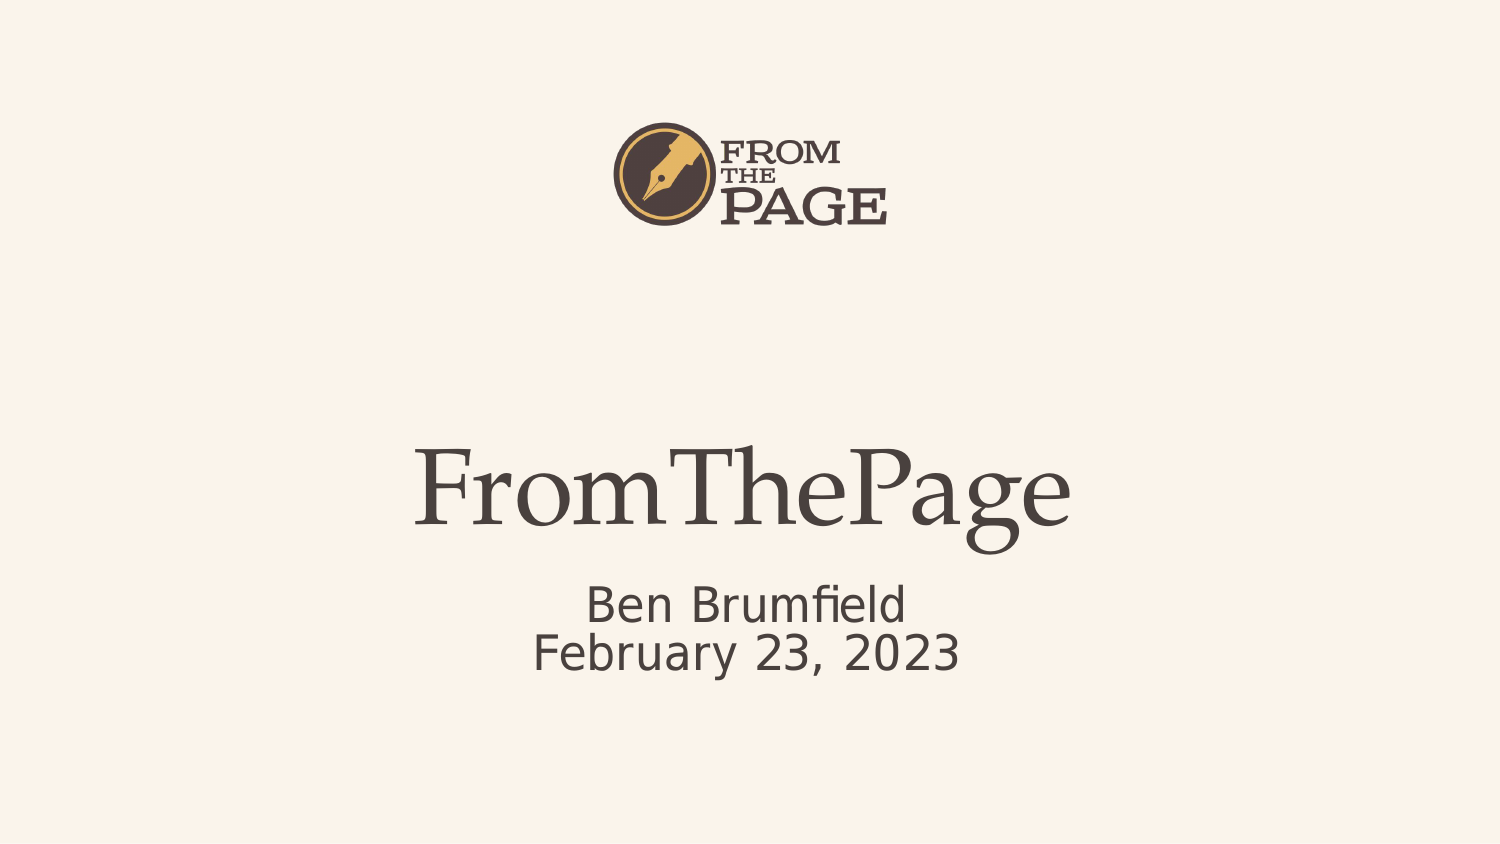

# FromThePage
Ben Brumfield February 23, 2023